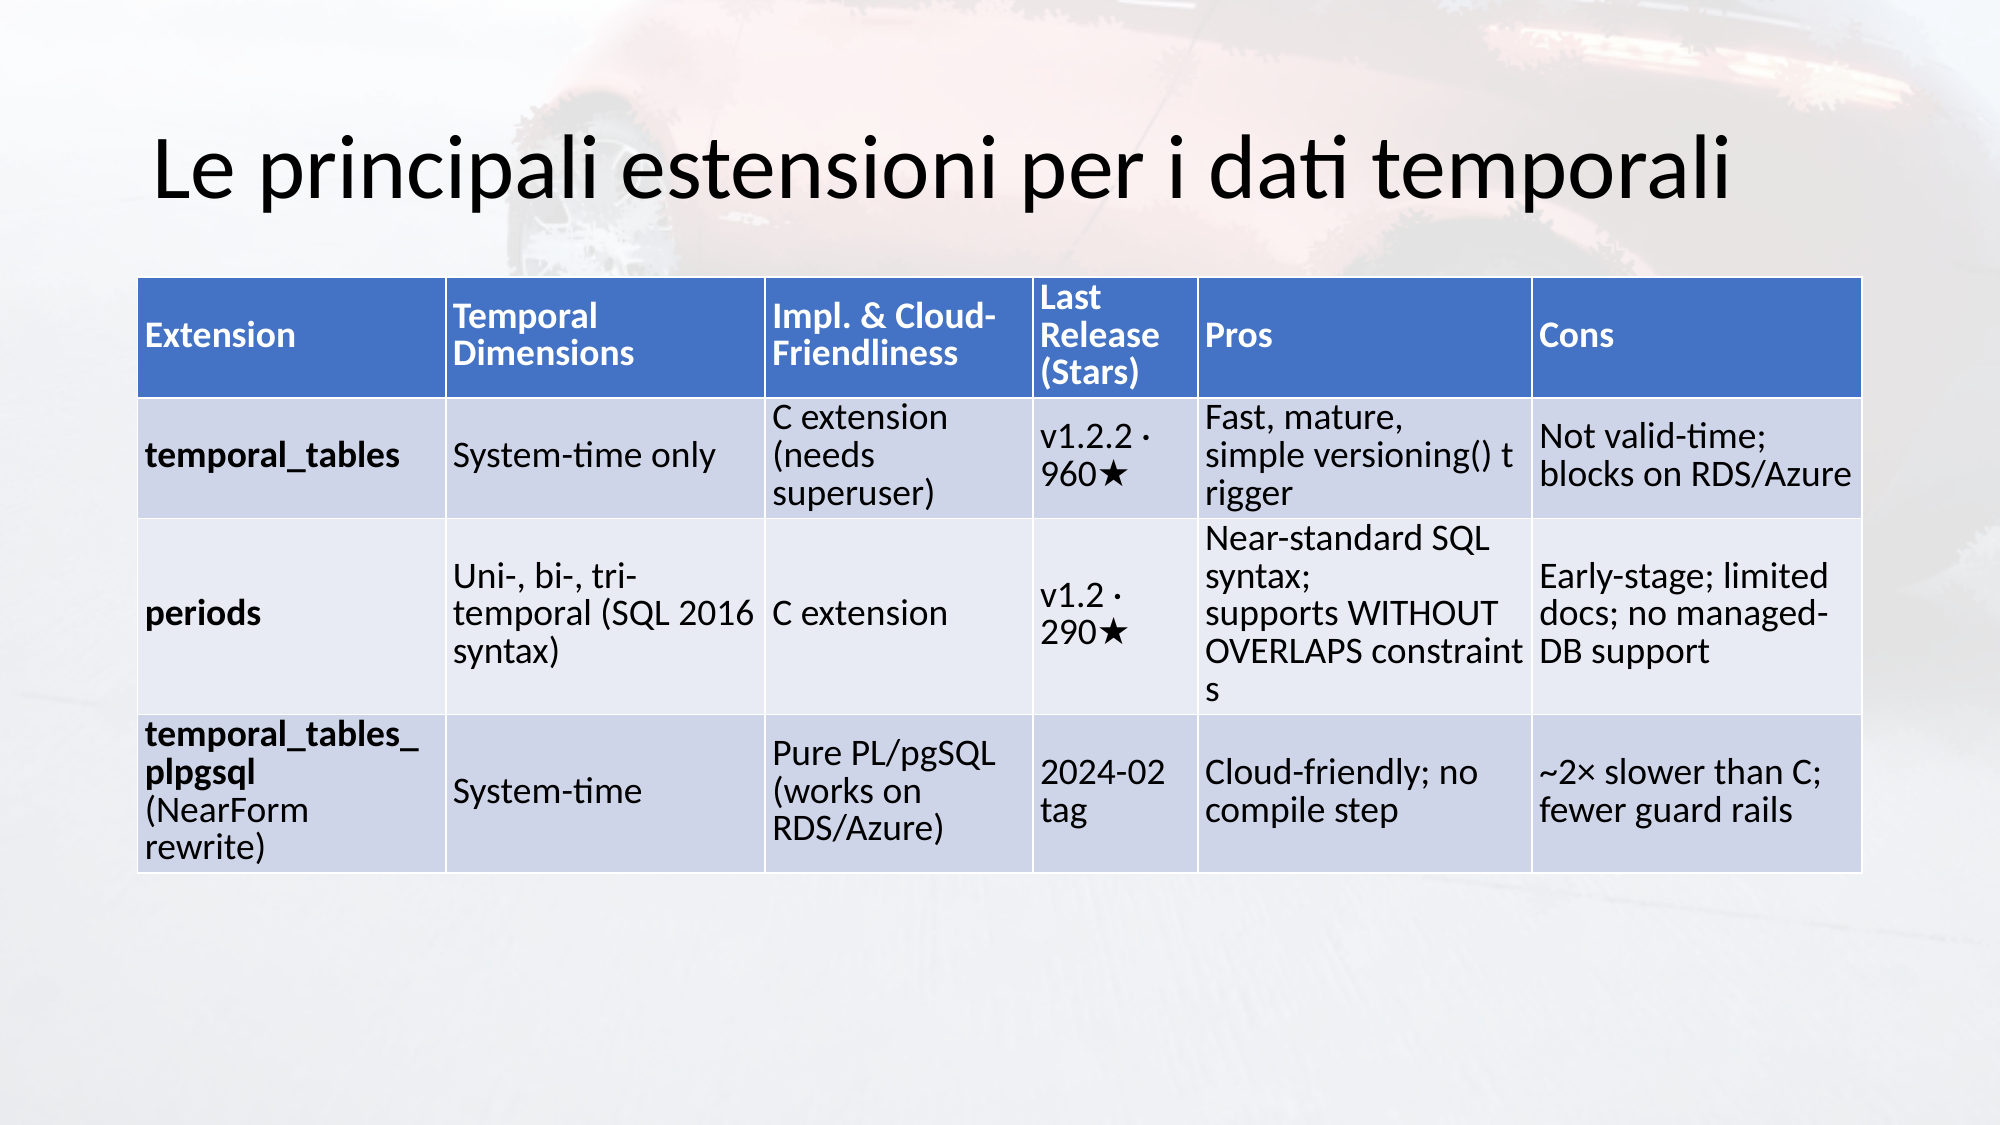

# Le principali estensioni per i dati temporali
| Extension | Temporal Dimensions | Impl. & Cloud-Friendliness | Last Release (Stars) | Pros | Cons |
| --- | --- | --- | --- | --- | --- |
| temporal\_tables | System-time only | C extension (needs superuser) | v1.2.2 · 960★ | Fast, mature, simple versioning() trigger | Not valid-time; blocks on RDS/Azure |
| periods | Uni-, bi-, tri-temporal (SQL 2016 syntax) | C extension | v1.2 · 290★ | Near-standard SQL syntax; supports WITHOUT OVERLAPS constraints | Early-stage; limited docs; no managed-DB support |
| temporal\_tables\_plpgsql (NearForm rewrite) | System-time | Pure PL/pgSQL (works on RDS/Azure) | 2024-02 tag | Cloud-friendly; no compile step | ~2× slower than C; fewer guard rails |